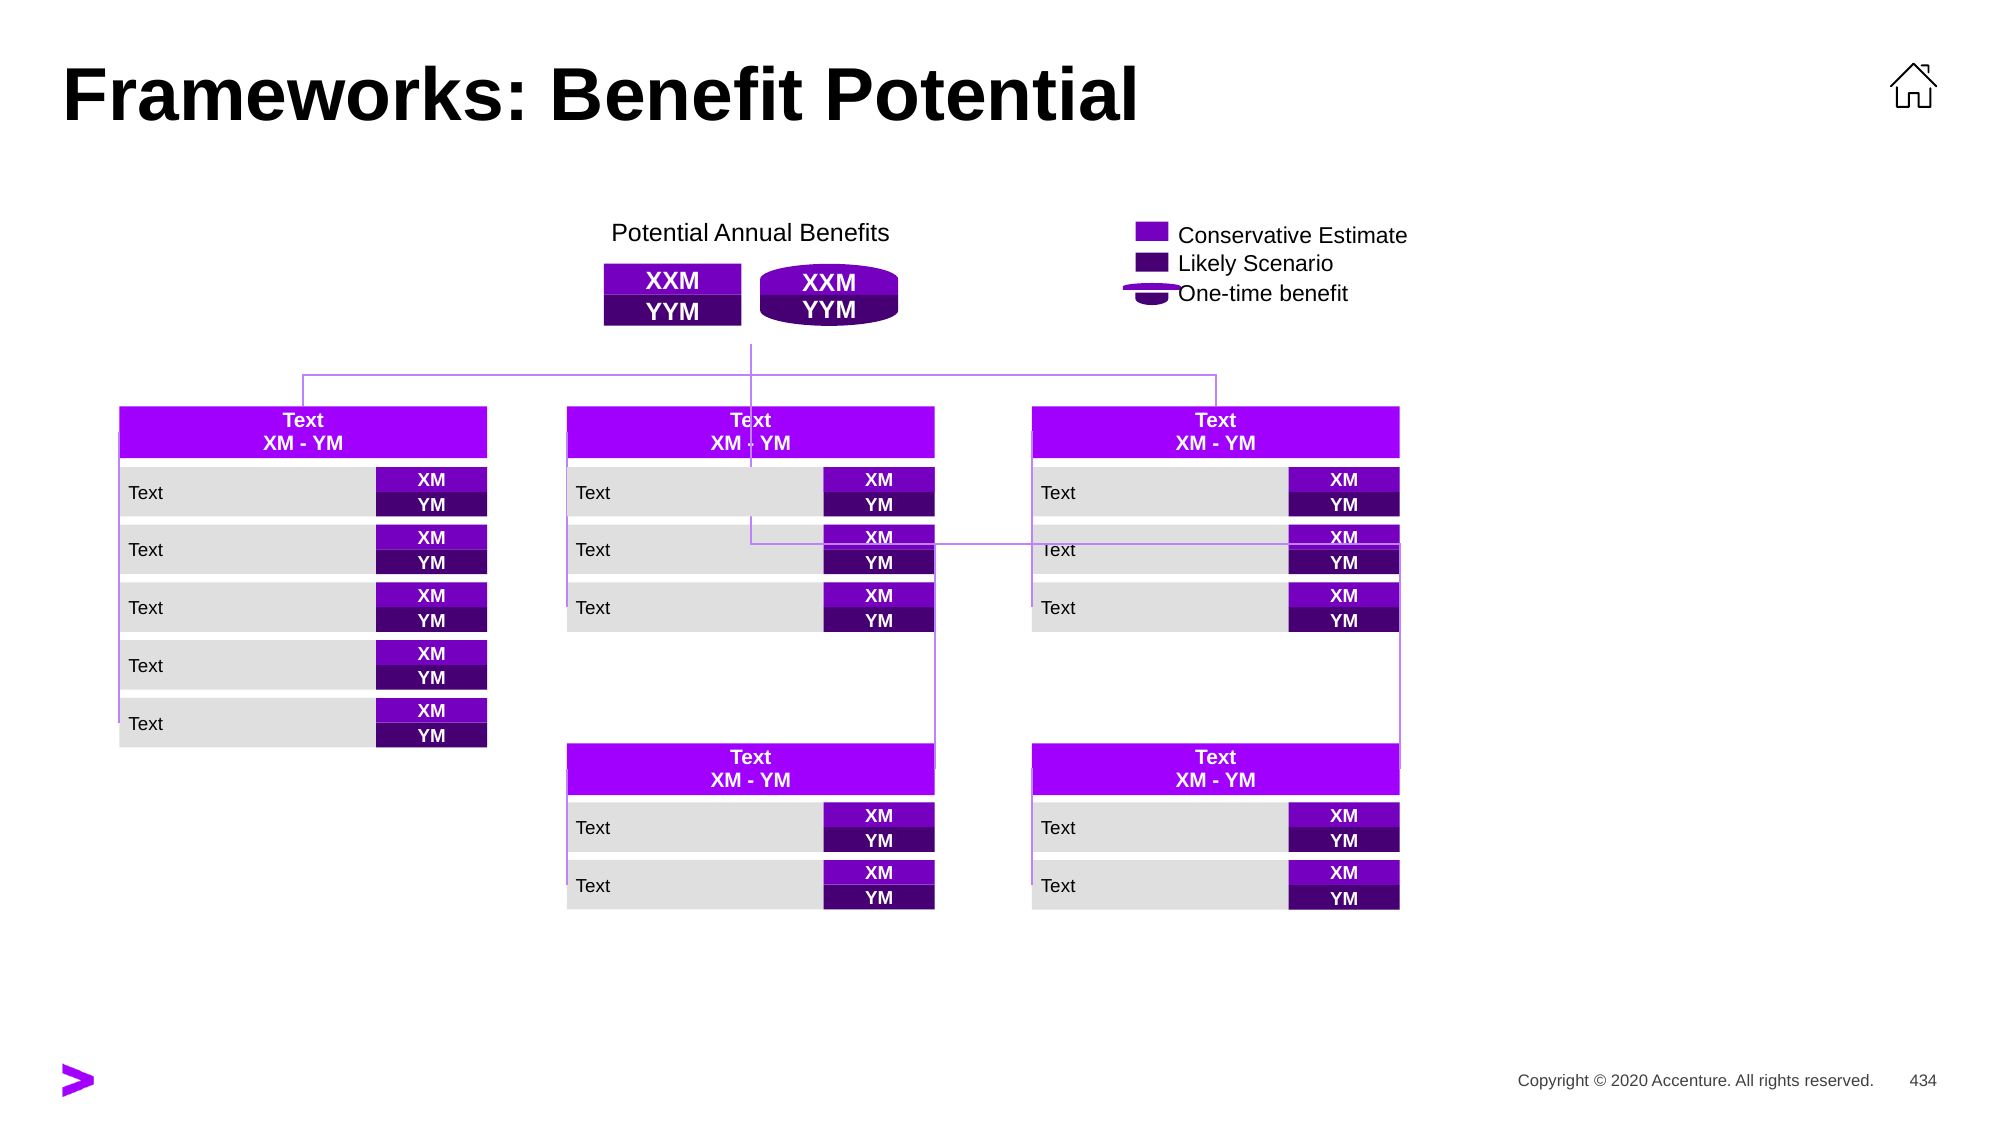

# Frameworks: Benefit Potential

Potential Annual Benefits
XXM
Conservative Estimate

YYM
Likely Scenario

XXM

One-time benefit
YYM

Text
XM - YM
Text
XM - YM
Text
XM - YM
Text
XM
Text
XM
YM
XM
Text
XM
YM
YM
Text
XM
Text
XM
Text
XM
YM
YM
YM
Text
XM
Text
XM
Text
XM
YM
YM
YM
Text
XM
YM
Text
XM
YM
Text
XM - YM
Text
XM - YM
Text
XM
Text
XM
YM
YM
Text
XM
XM
Text
YM
YM